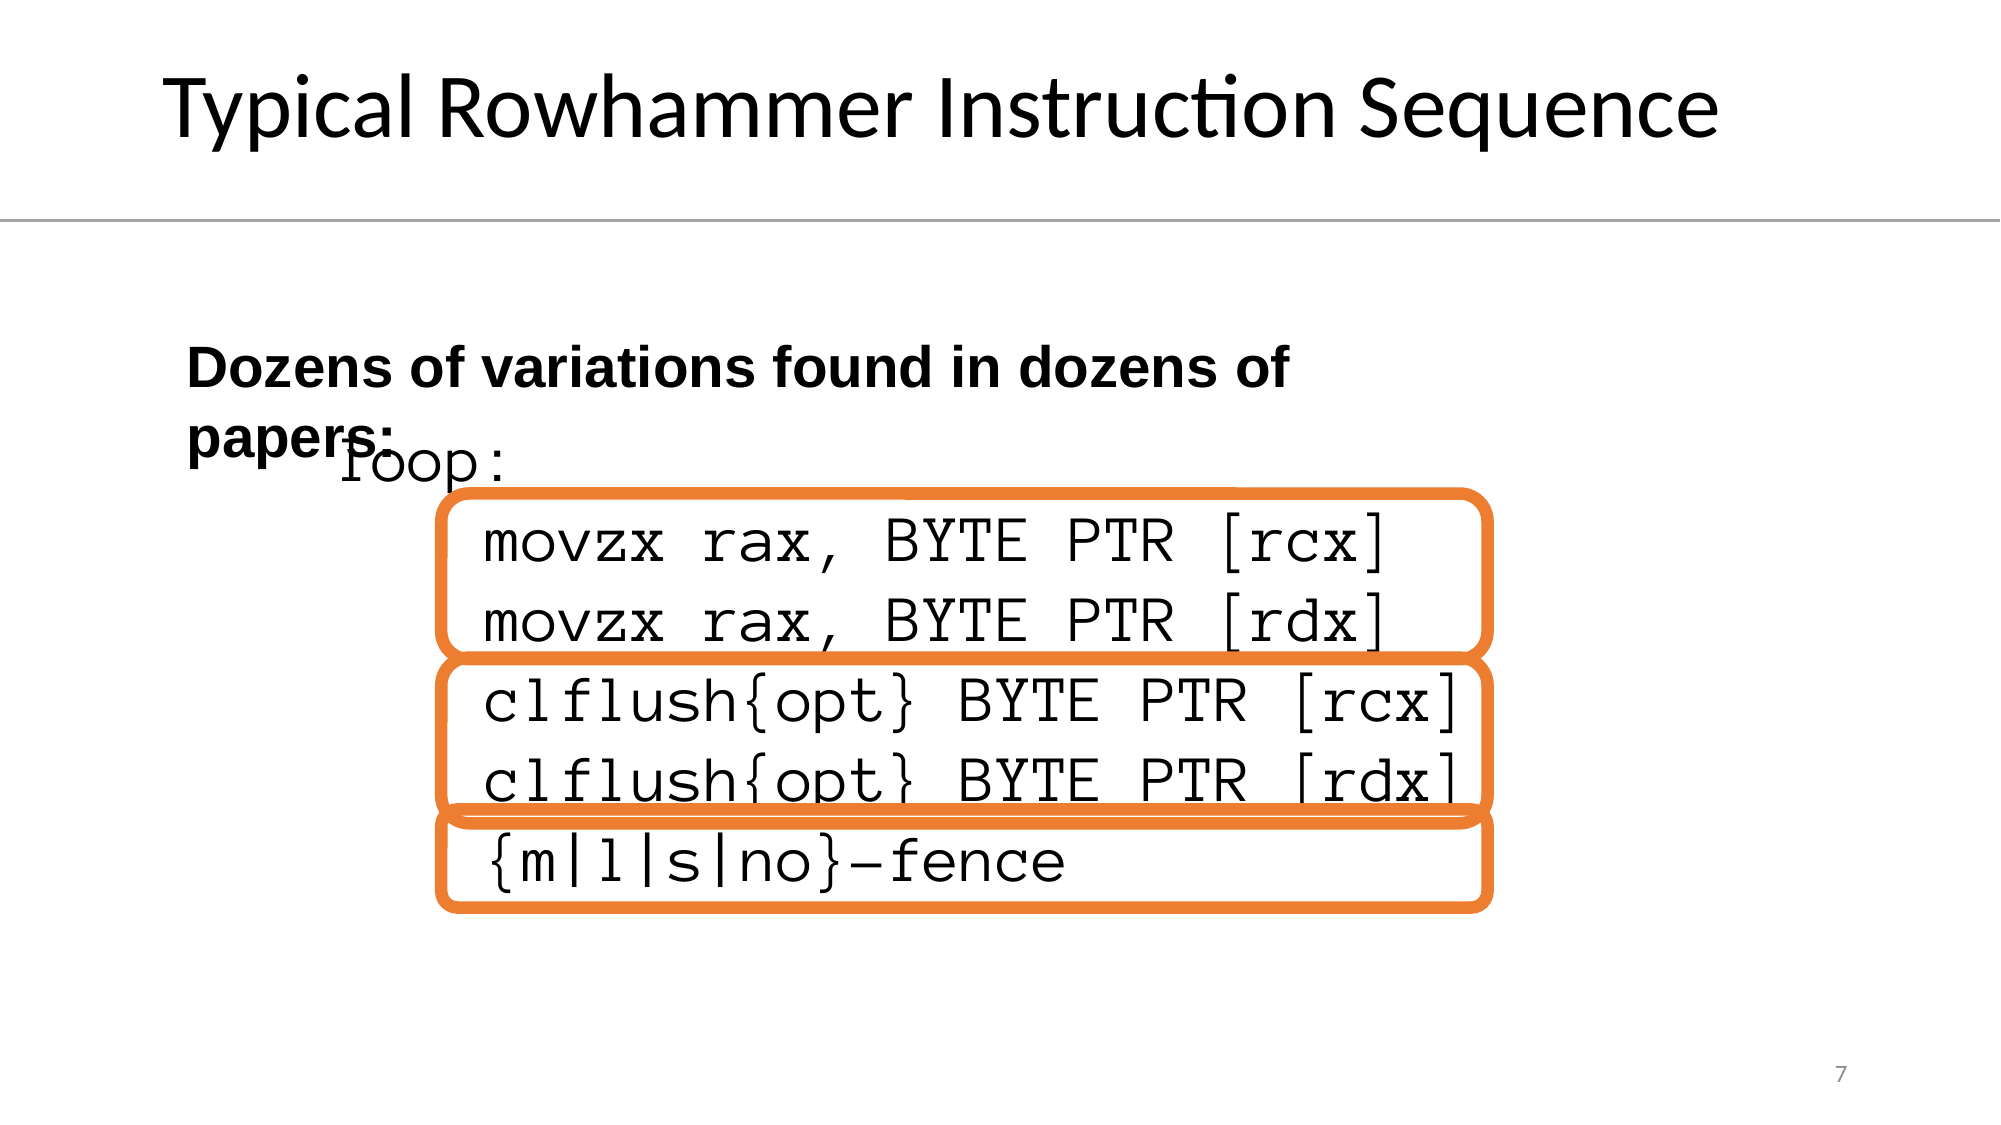

# Typical Rowhammer Instruction Sequence
Dozens of variations found in dozens of papers:
	loop:
		movzx rax, BYTE PTR [rcx]
		movzx rax, BYTE PTR [rdx]
		clflush{opt} BYTE PTR [rcx]
		clflush{opt} BYTE PTR [rdx]
		{m|l|s|no}-fence

7